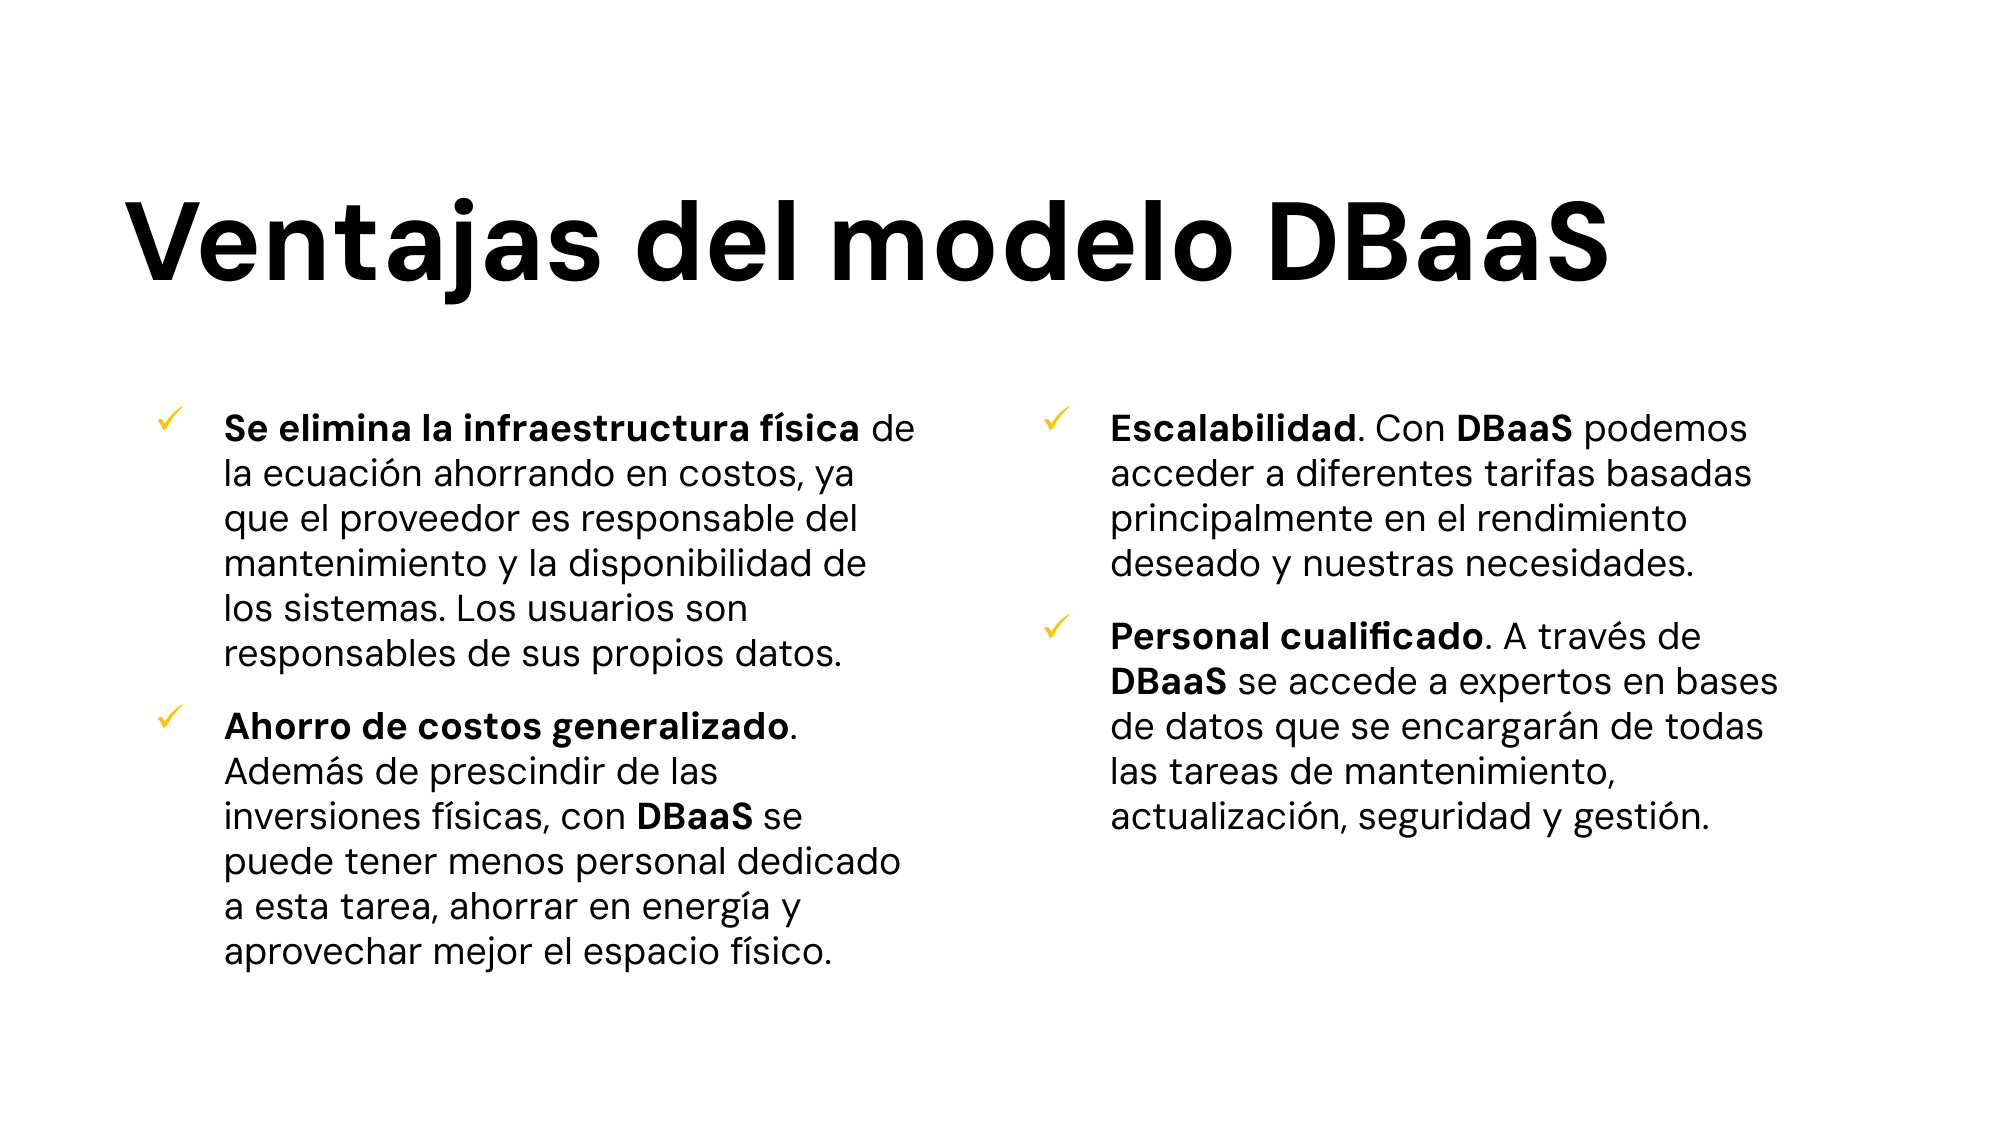

Ventajas del modelo DBaaS
Se elimina la infraestructura física de la ecuación ahorrando en costos, ya que el proveedor es responsable del mantenimiento y la disponibilidad de los sistemas. Los usuarios son responsables de sus propios datos.
Ahorro de costos generalizado. Además de prescindir de las inversiones físicas, con DBaaS se puede tener menos personal dedicado a esta tarea, ahorrar en energía y aprovechar mejor el espacio físico.
Escalabilidad. Con DBaaS podemos acceder a diferentes tarifas basadas principalmente en el rendimiento deseado y nuestras necesidades.
Personal cualificado. A través de DBaaS se accede a expertos en bases de datos que se encargarán de todas las tareas de mantenimiento, actualización, seguridad y gestión.